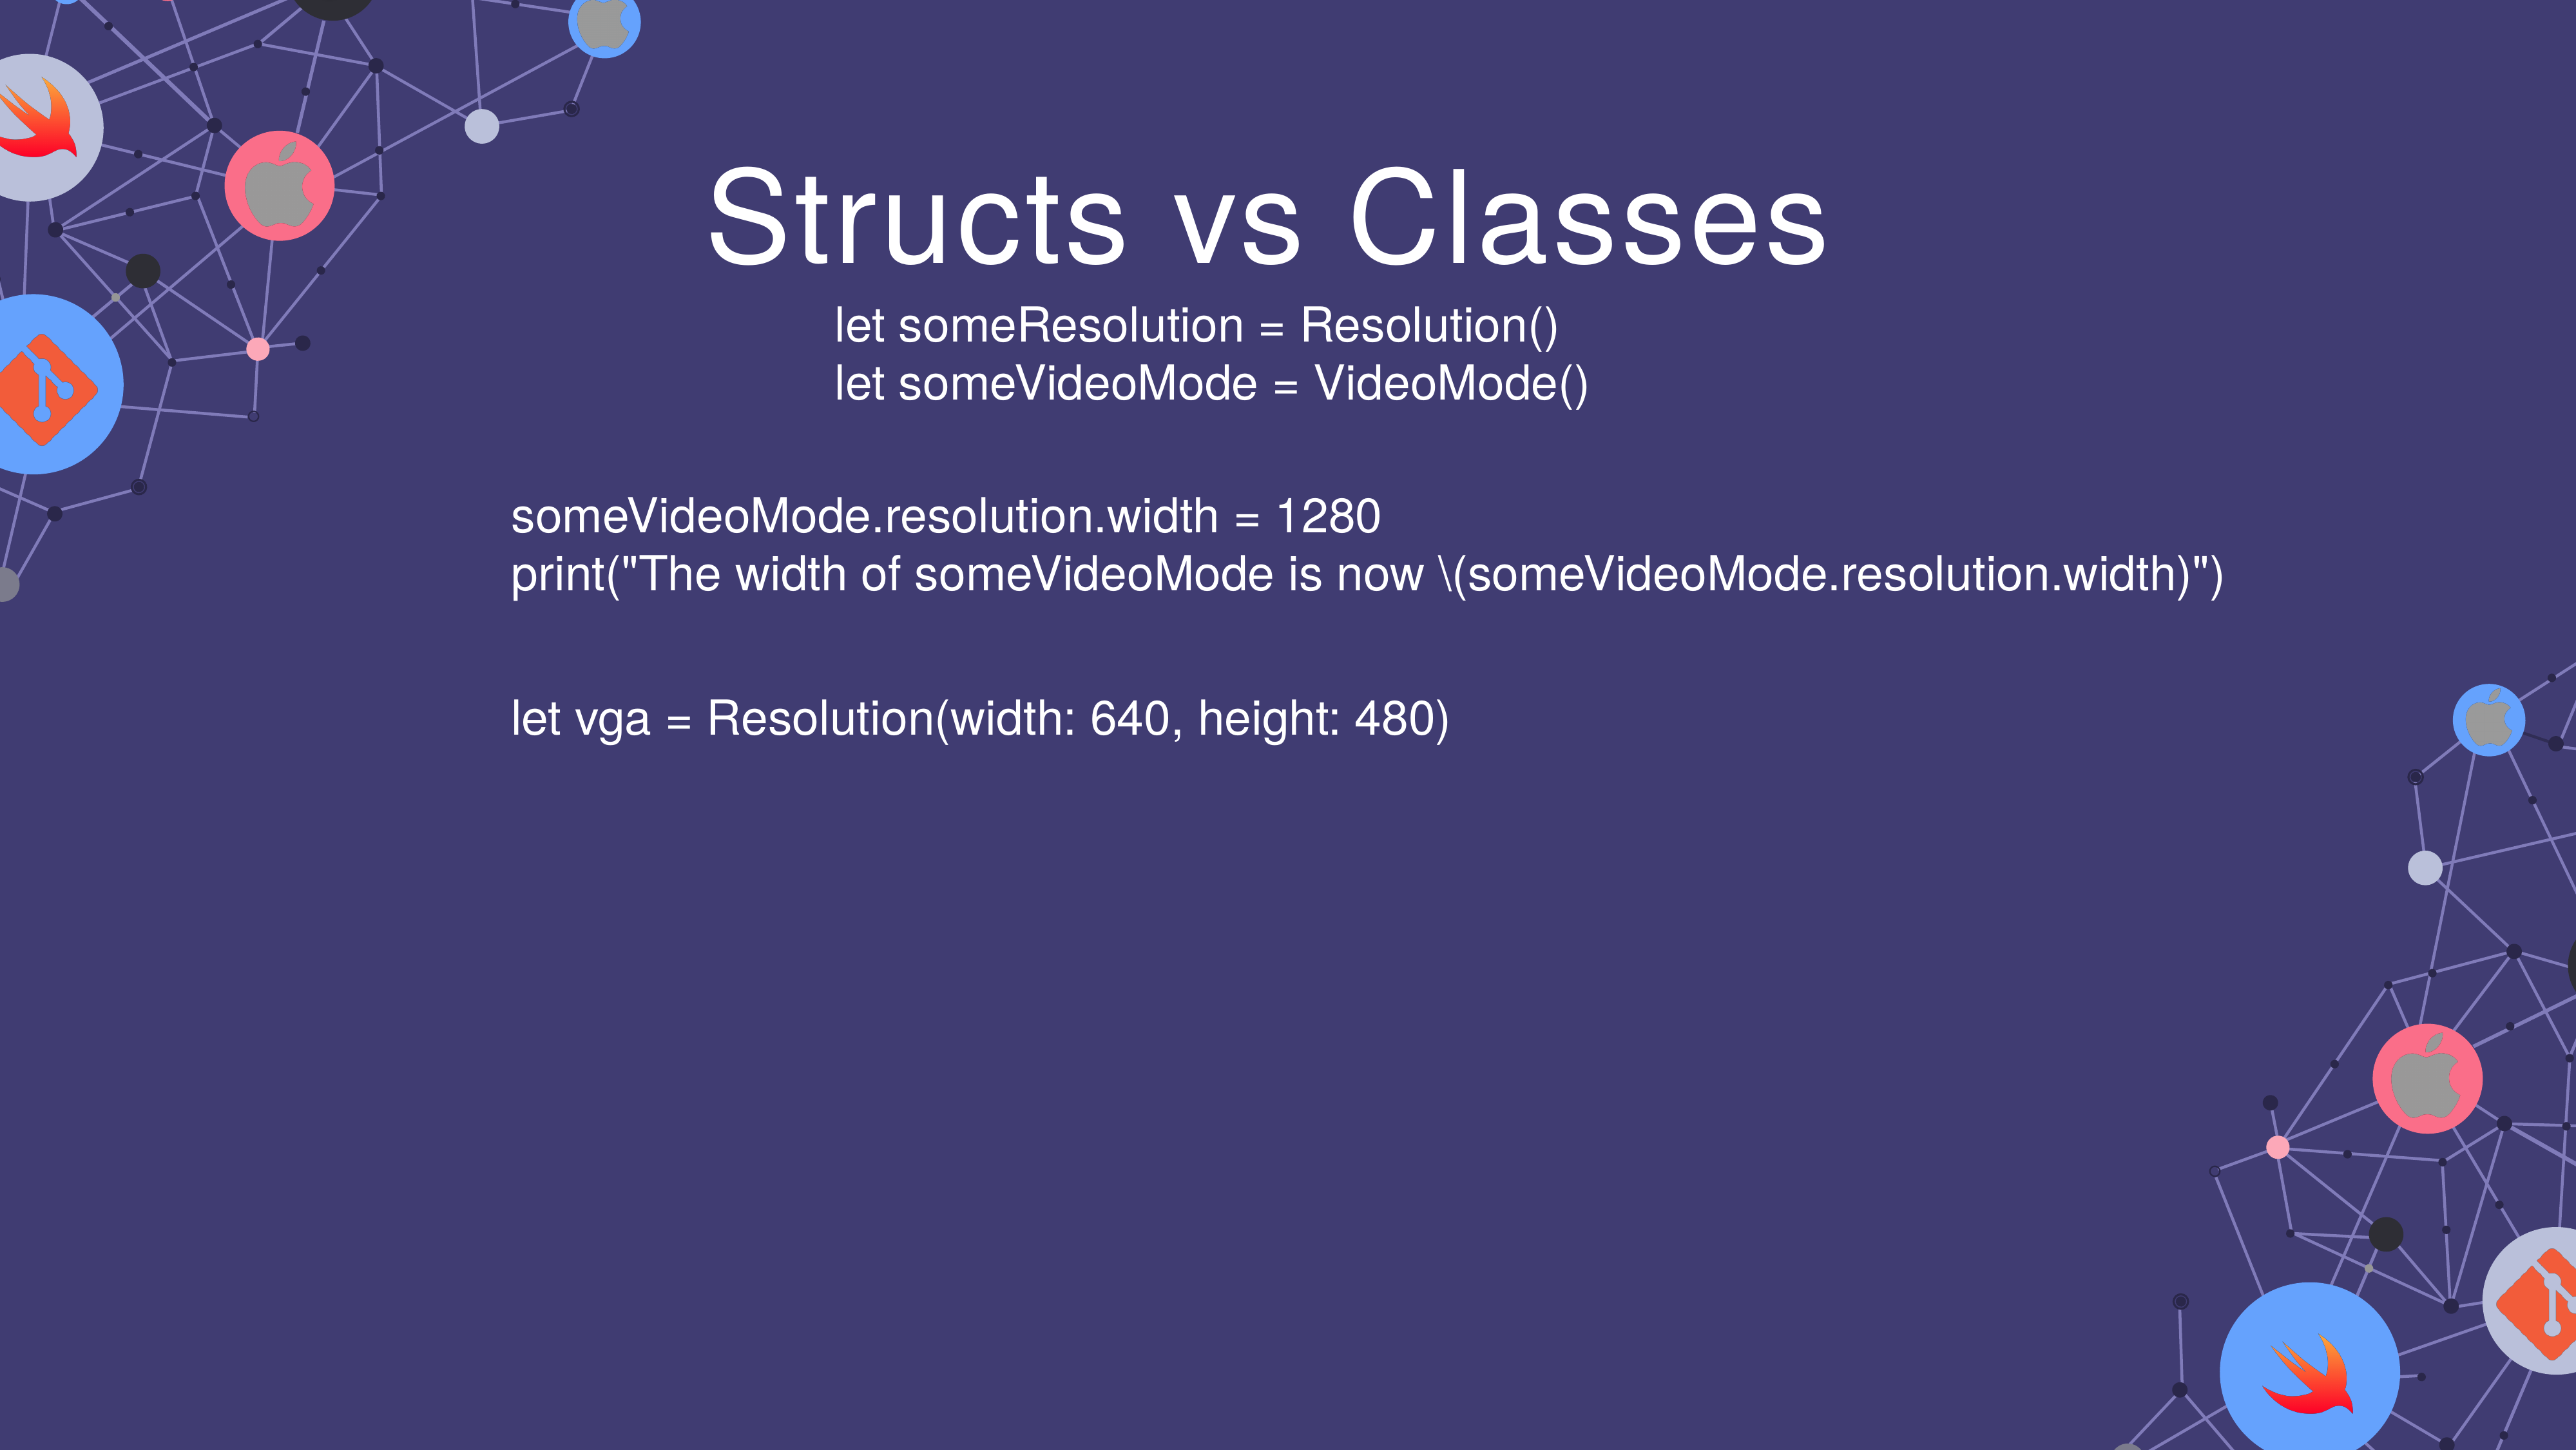

Structs vs Classes
let someResolution = Resolution()
let someVideoMode = VideoMode()
someVideoMode.resolution.width = 1280
print("The width of someVideoMode is now \(someVideoMode.resolution.width)")
let vga = Resolution(width: 640, height: 480)